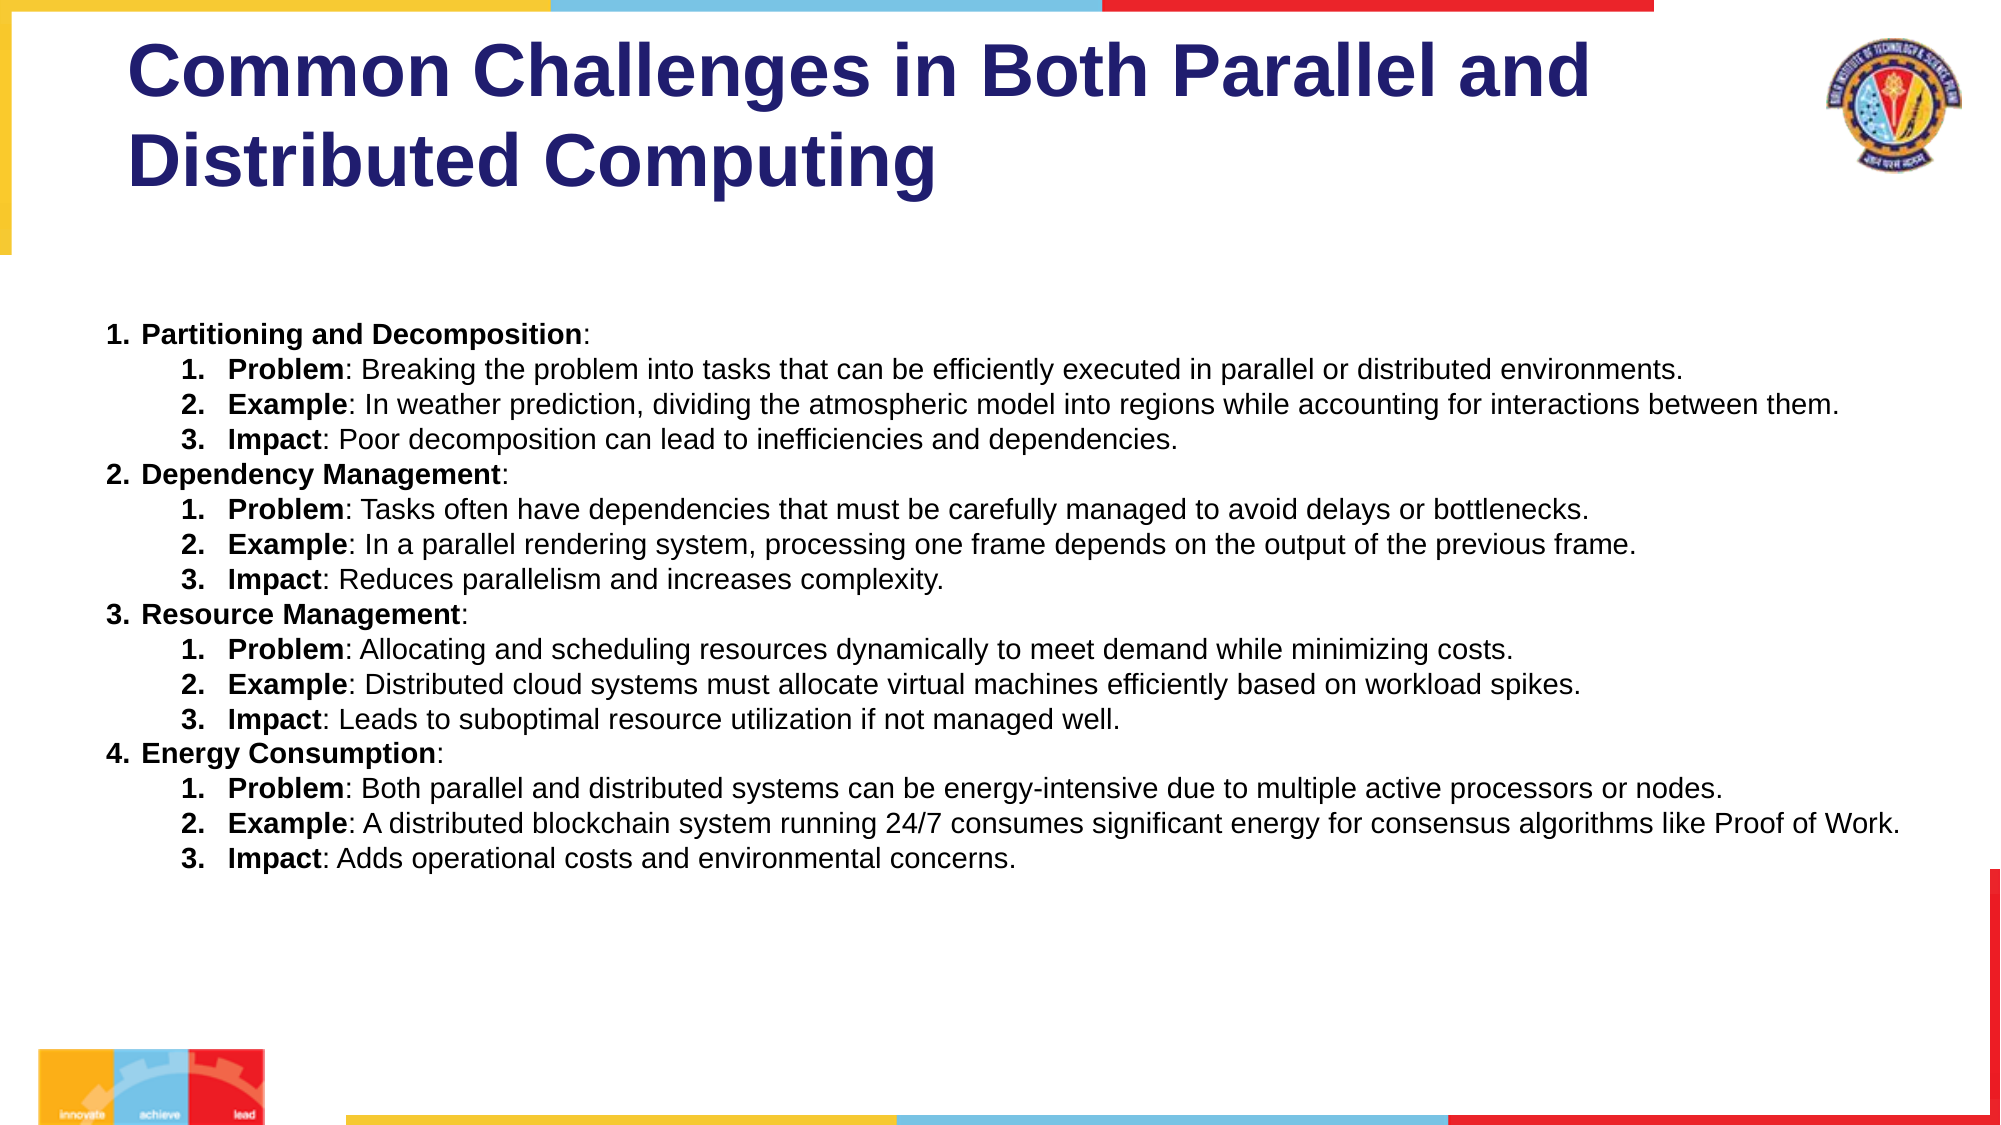

# Common Challenges in Both Parallel and Distributed Computing

Partitioning and Decomposition:
Problem: Breaking the problem into tasks that can be efficiently executed in parallel or distributed environments.
Example: In weather prediction, dividing the atmospheric model into regions while accounting for interactions between them.
Impact: Poor decomposition can lead to inefficiencies and dependencies.
Dependency Management:
Problem: Tasks often have dependencies that must be carefully managed to avoid delays or bottlenecks.
Example: In a parallel rendering system, processing one frame depends on the output of the previous frame.
Impact: Reduces parallelism and increases complexity.
Resource Management:
Problem: Allocating and scheduling resources dynamically to meet demand while minimizing costs.
Example: Distributed cloud systems must allocate virtual machines efficiently based on workload spikes.
Impact: Leads to suboptimal resource utilization if not managed well.
Energy Consumption:
Problem: Both parallel and distributed systems can be energy-intensive due to multiple active processors or nodes.
Example: A distributed blockchain system running 24/7 consumes significant energy for consensus algorithms like Proof of Work.
Impact: Adds operational costs and environmental concerns.